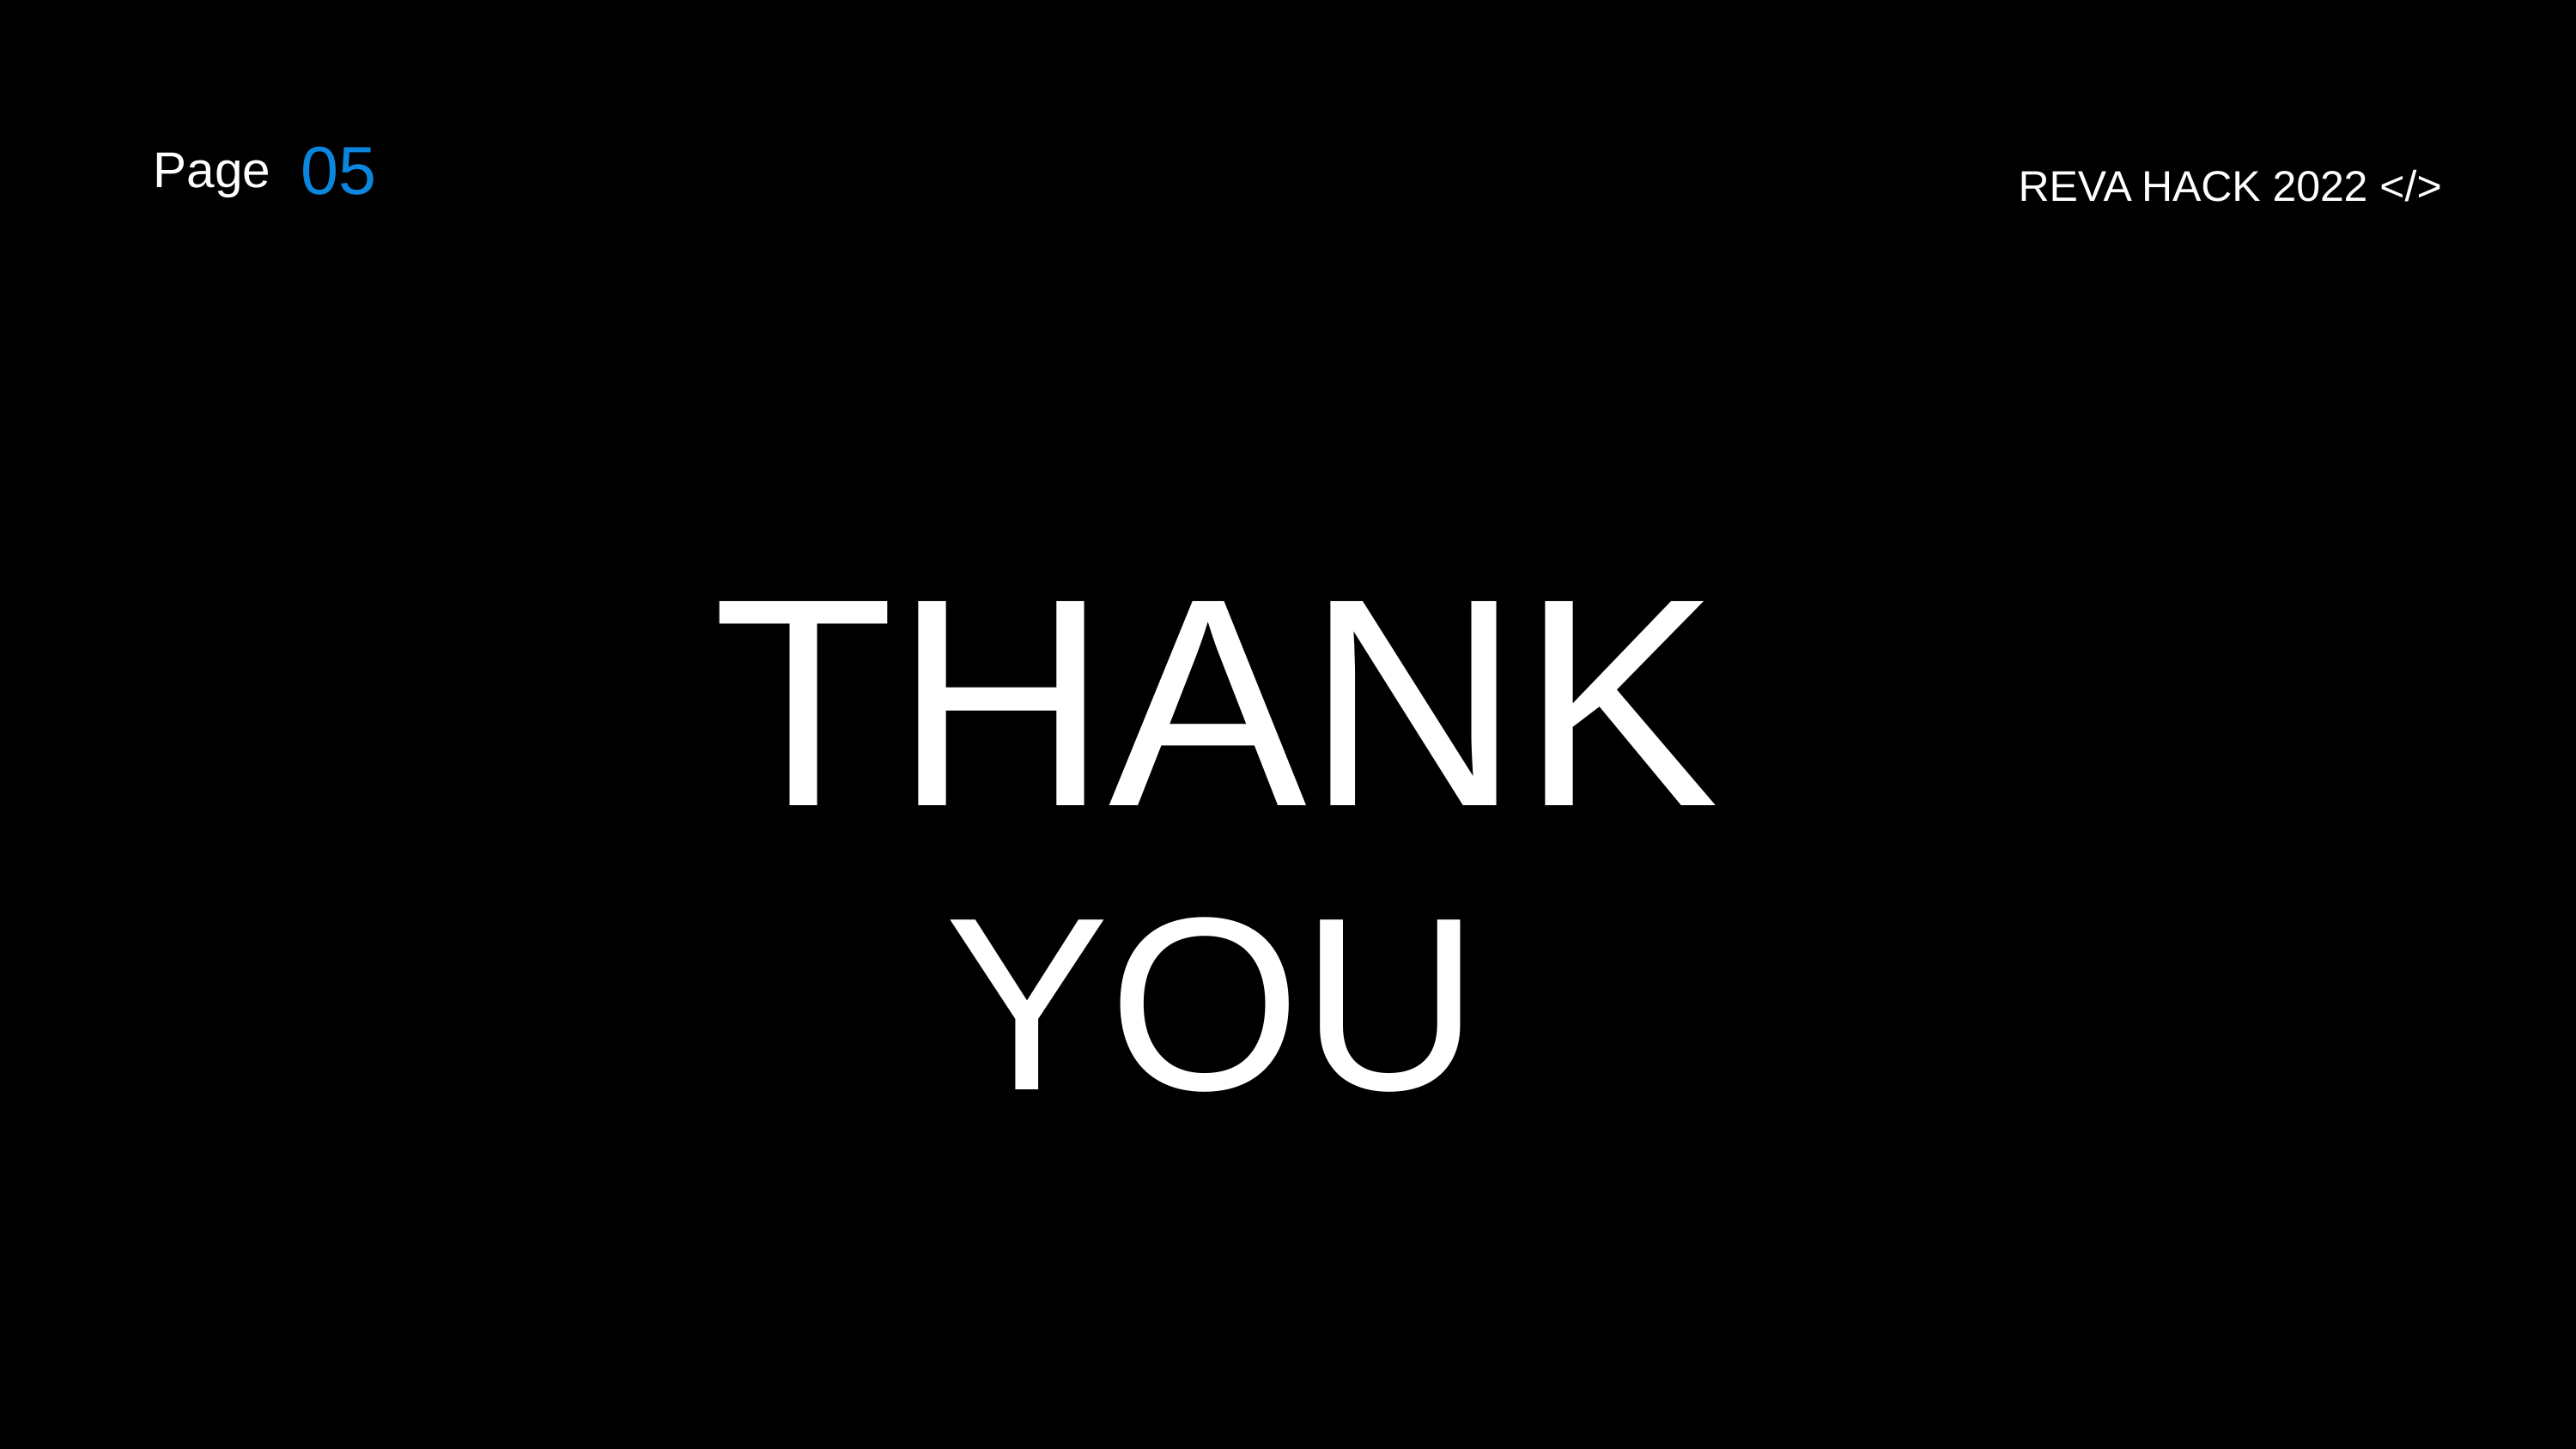

05
Page
REVA HACK 2022 </>

THANK
YOU